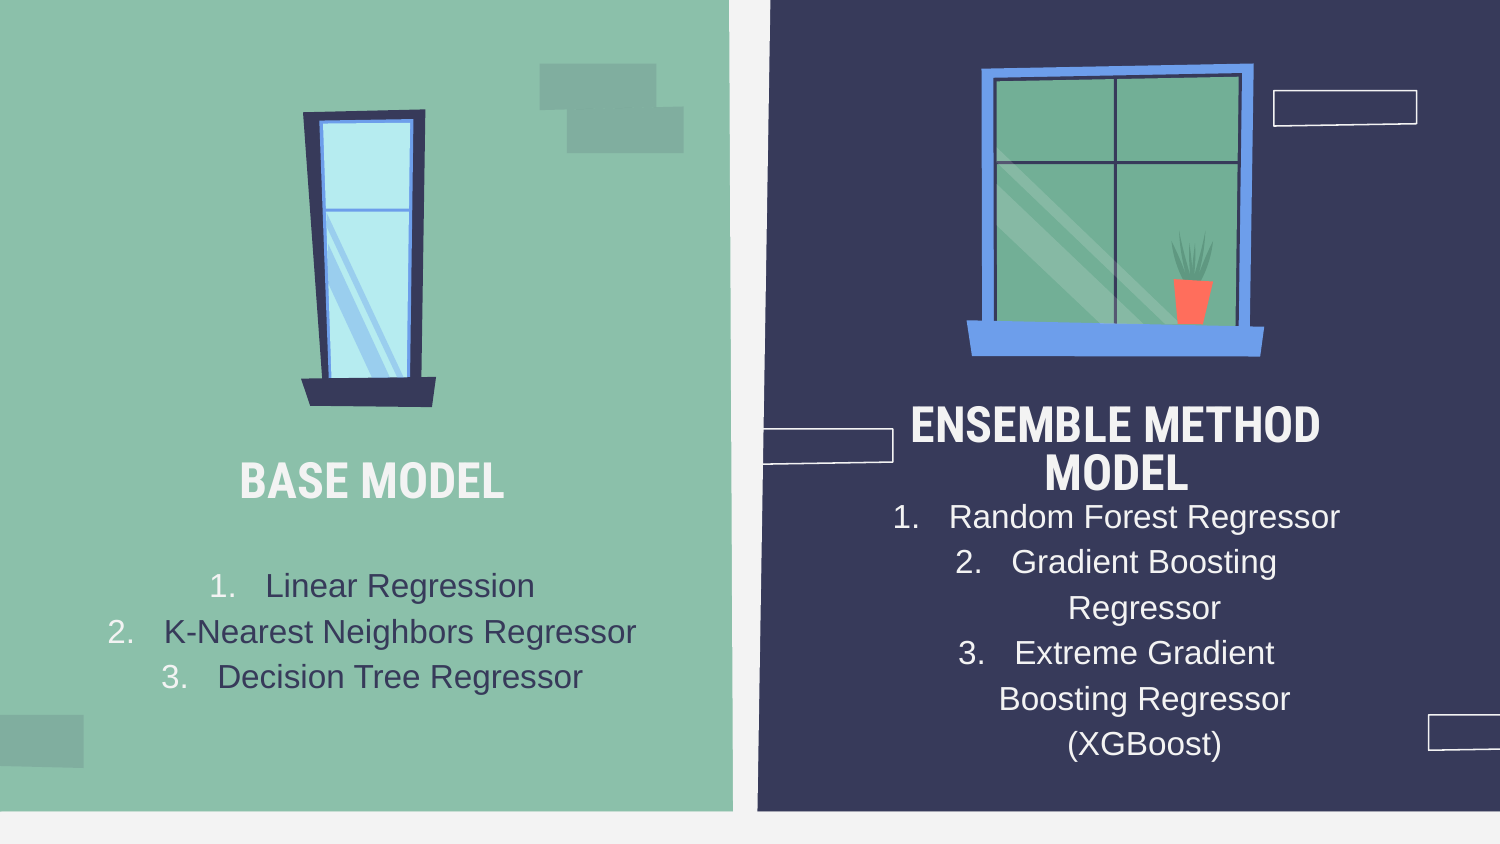

ENSEMBLE METHOD MODEL
US
# BASE MODEL
Random Forest Regressor
Gradient Boosting Regressor
Extreme Gradient Boosting Regressor (XGBoost)
Linear Regression
K-Nearest Neighbors Regressor
Decision Tree Regressor